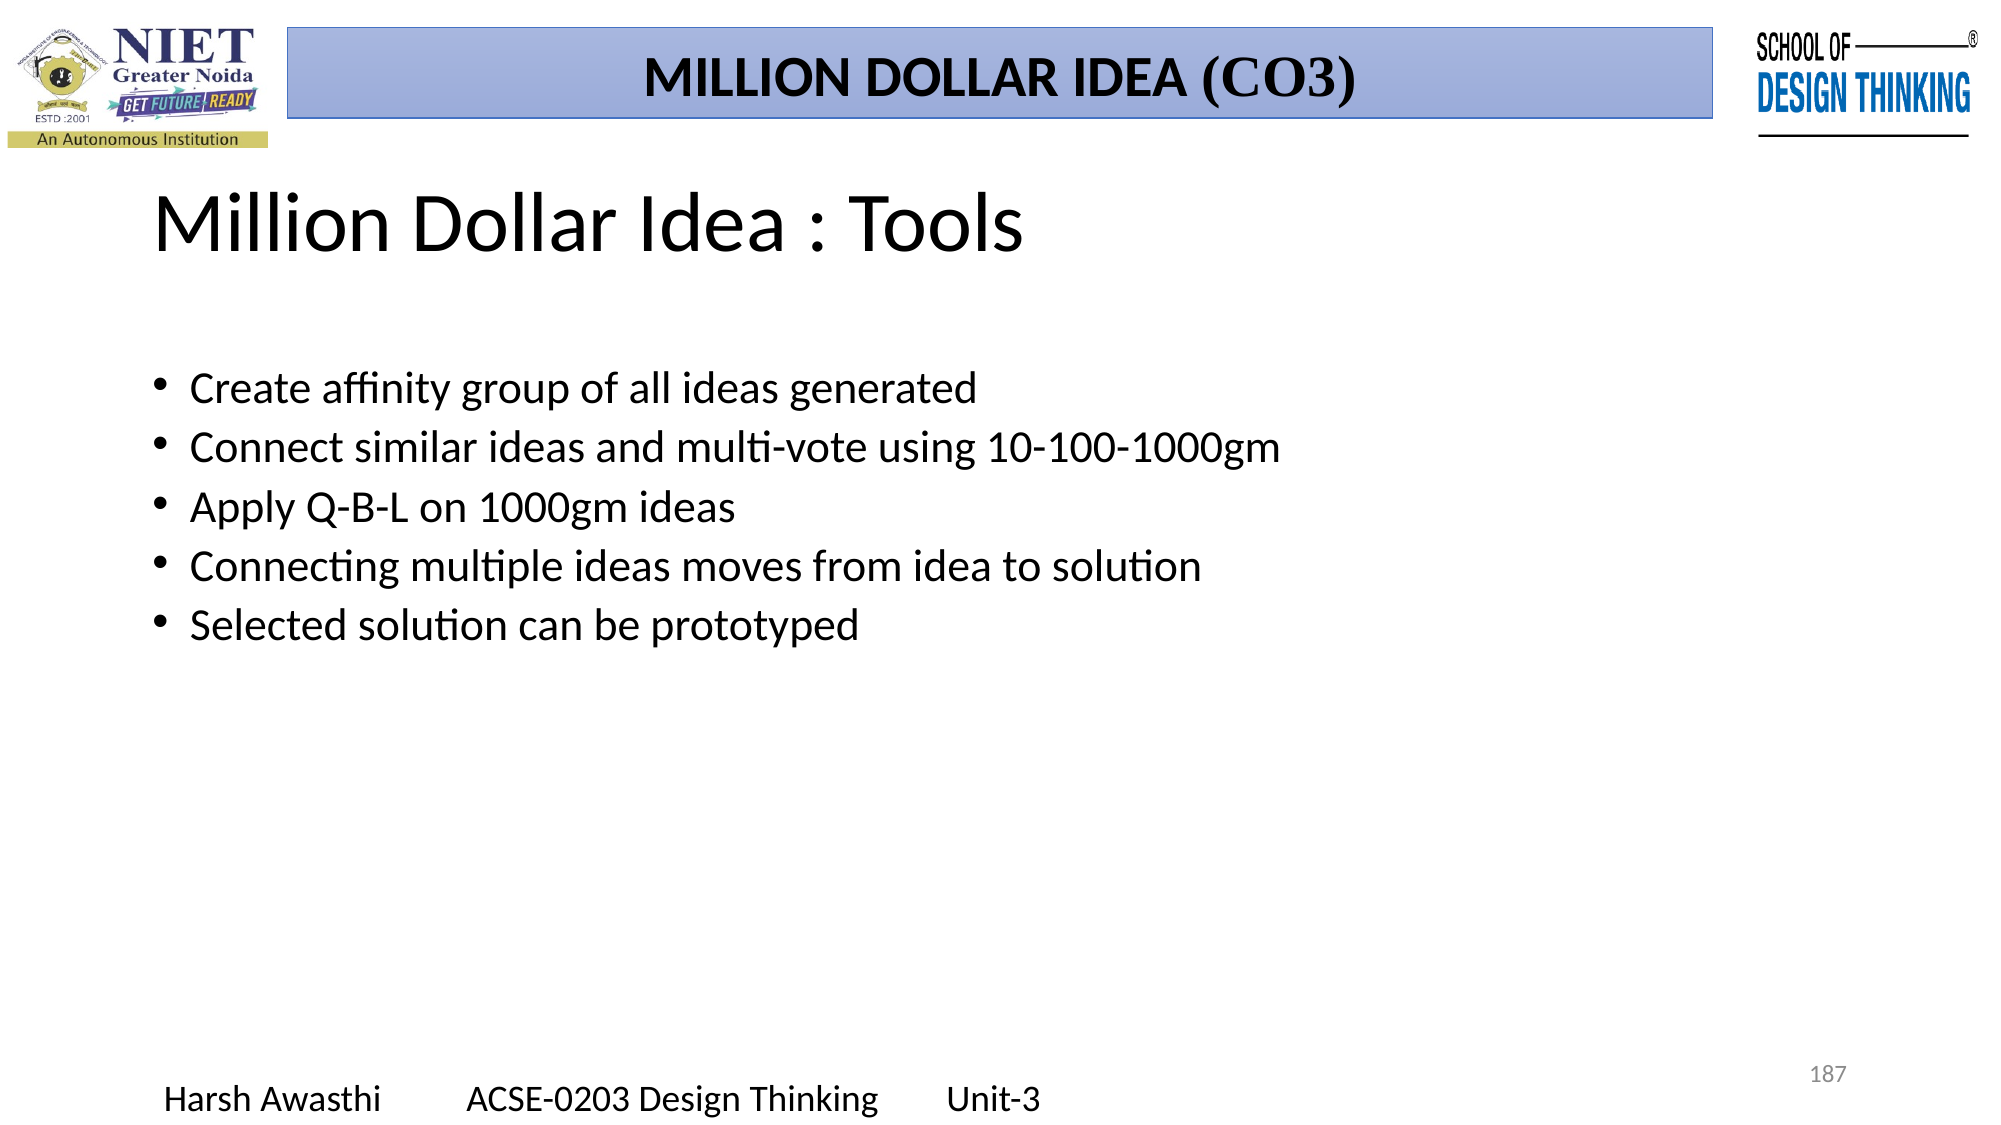

MILLION DOLLAR IDEA (CO3)
# Million Dollar Idea : Tools

Create affinity group of all ideas generated
Connect similar ideas and multi-vote using 10-100-1000gm
Apply Q-B-L on 1000gm ideas
Connecting multiple ideas moves from idea to solution
Selected solution can be prototyped

187
Harsh Awasthi          ACSE-0203 Design Thinking        Unit-3